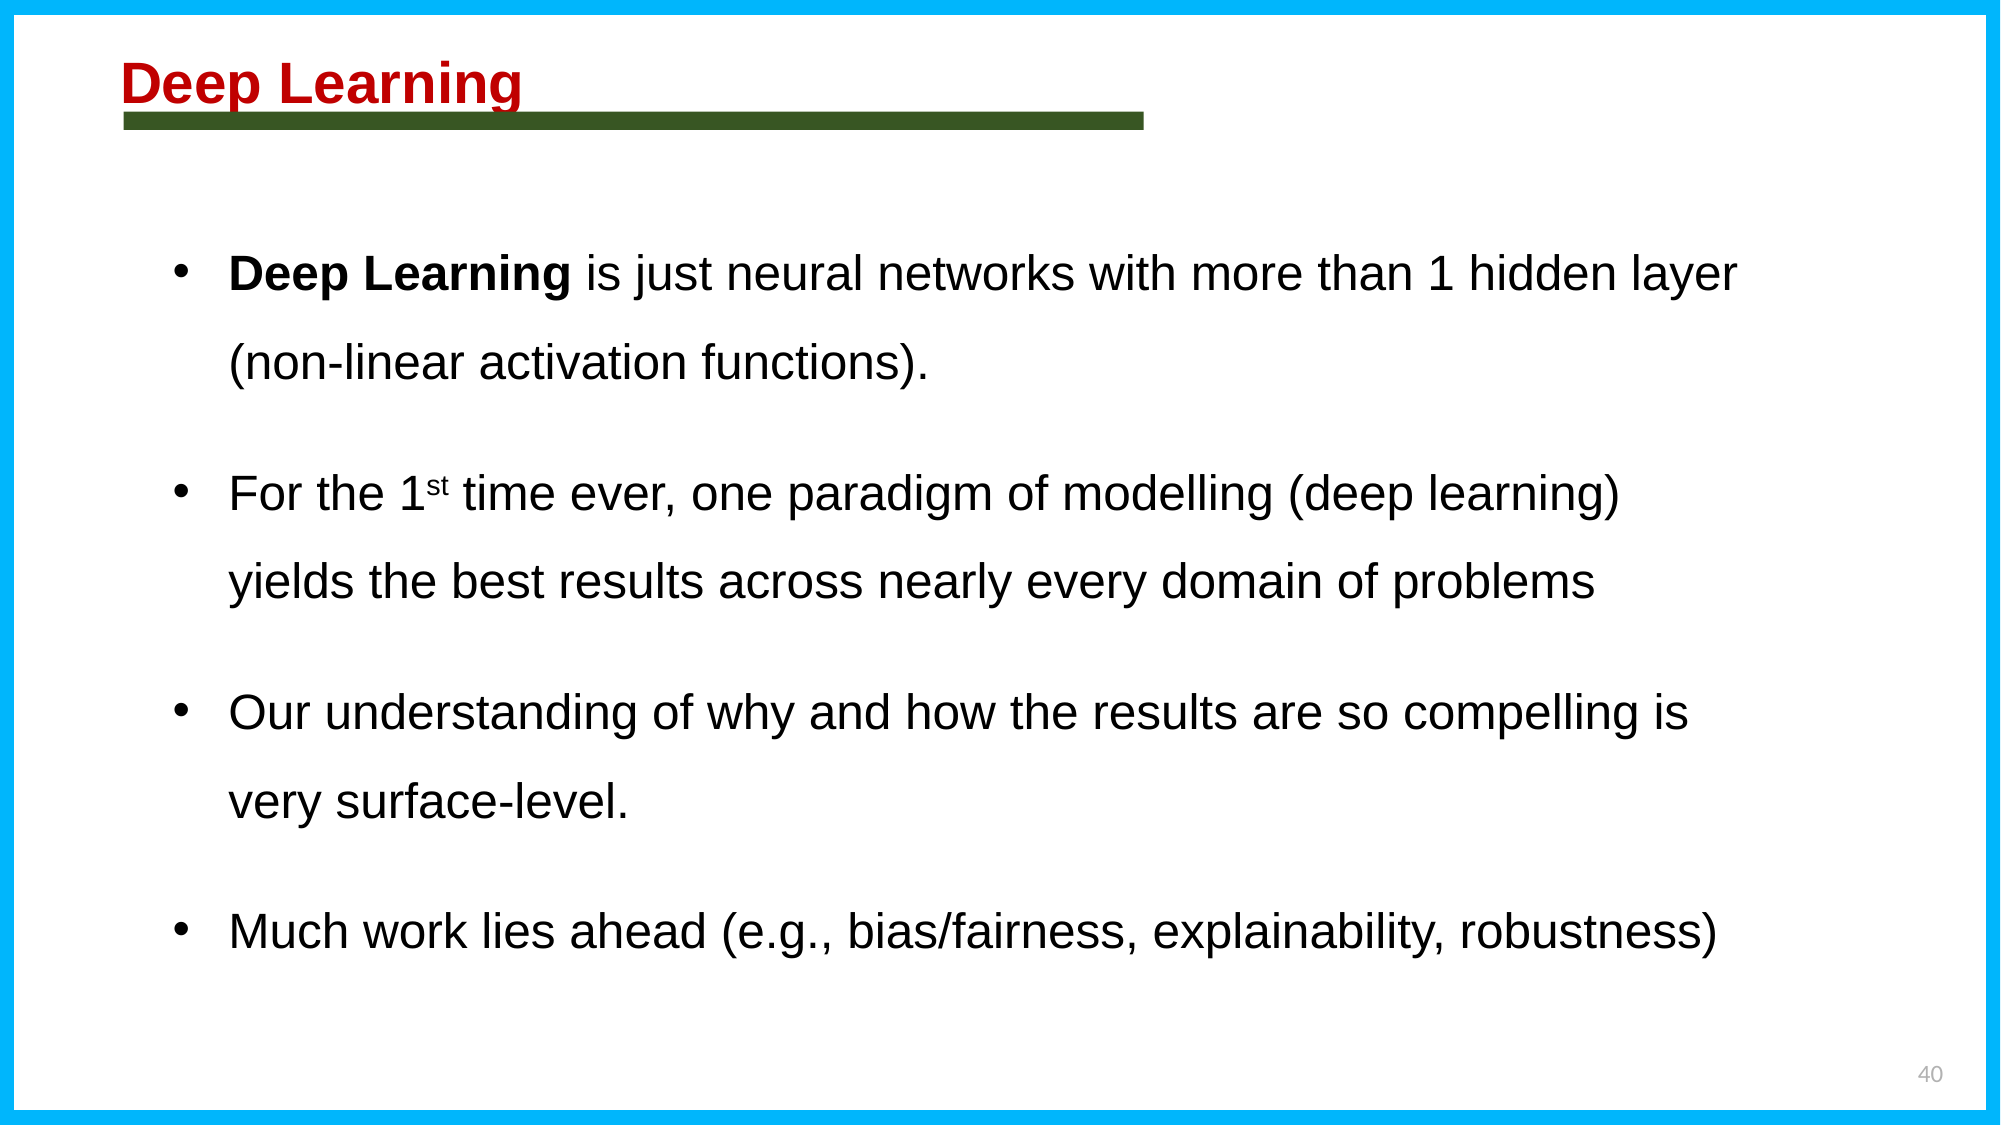

# Deep Learning

Deep Learning is just neural networks with more than 1 hidden layer (non-linear activation functions).
For the 1st time ever, one paradigm of modelling (deep learning) yields the best results across nearly every domain of problems
Our understanding of why and how the results are so compelling is very surface-level.
Much work lies ahead (e.g., bias/fairness, explainability, robustness)

40